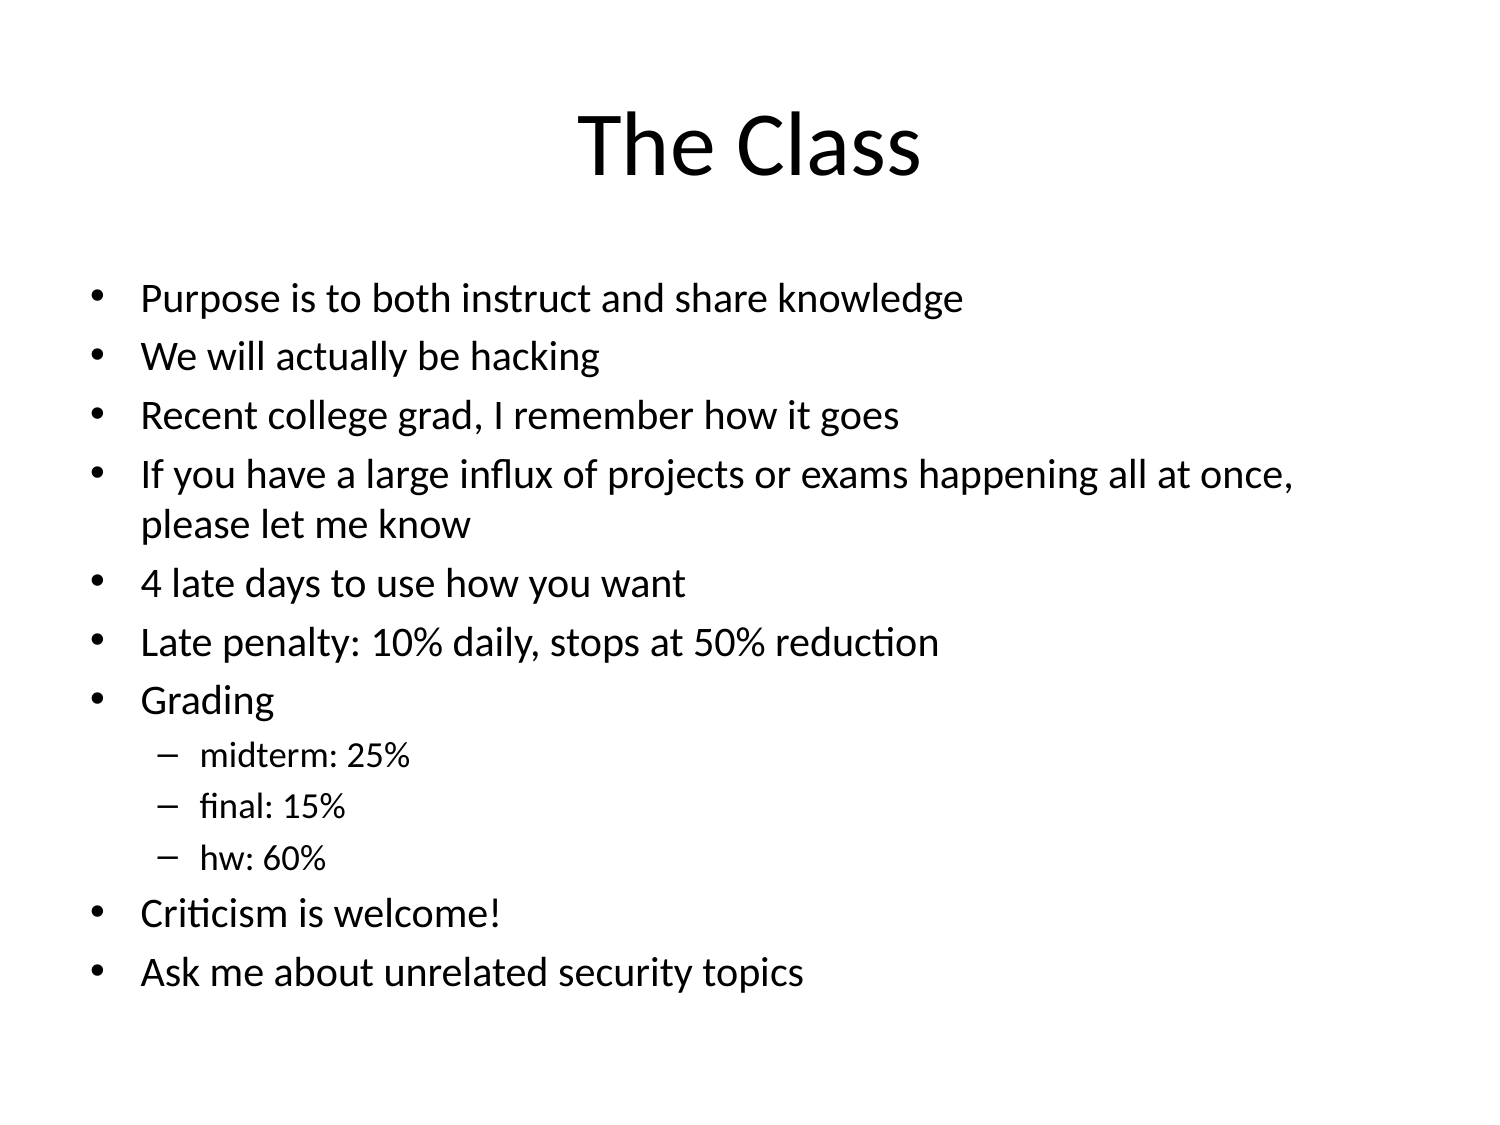

# The Class
Purpose is to both instruct and share knowledge
We will actually be hacking
Recent college grad, I remember how it goes
If you have a large influx of projects or exams happening all at once, please let me know
4 late days to use how you want
Late penalty: 10% daily, stops at 50% reduction
Grading
midterm: 25%
final: 15%
hw: 60%
Criticism is welcome!
Ask me about unrelated security topics